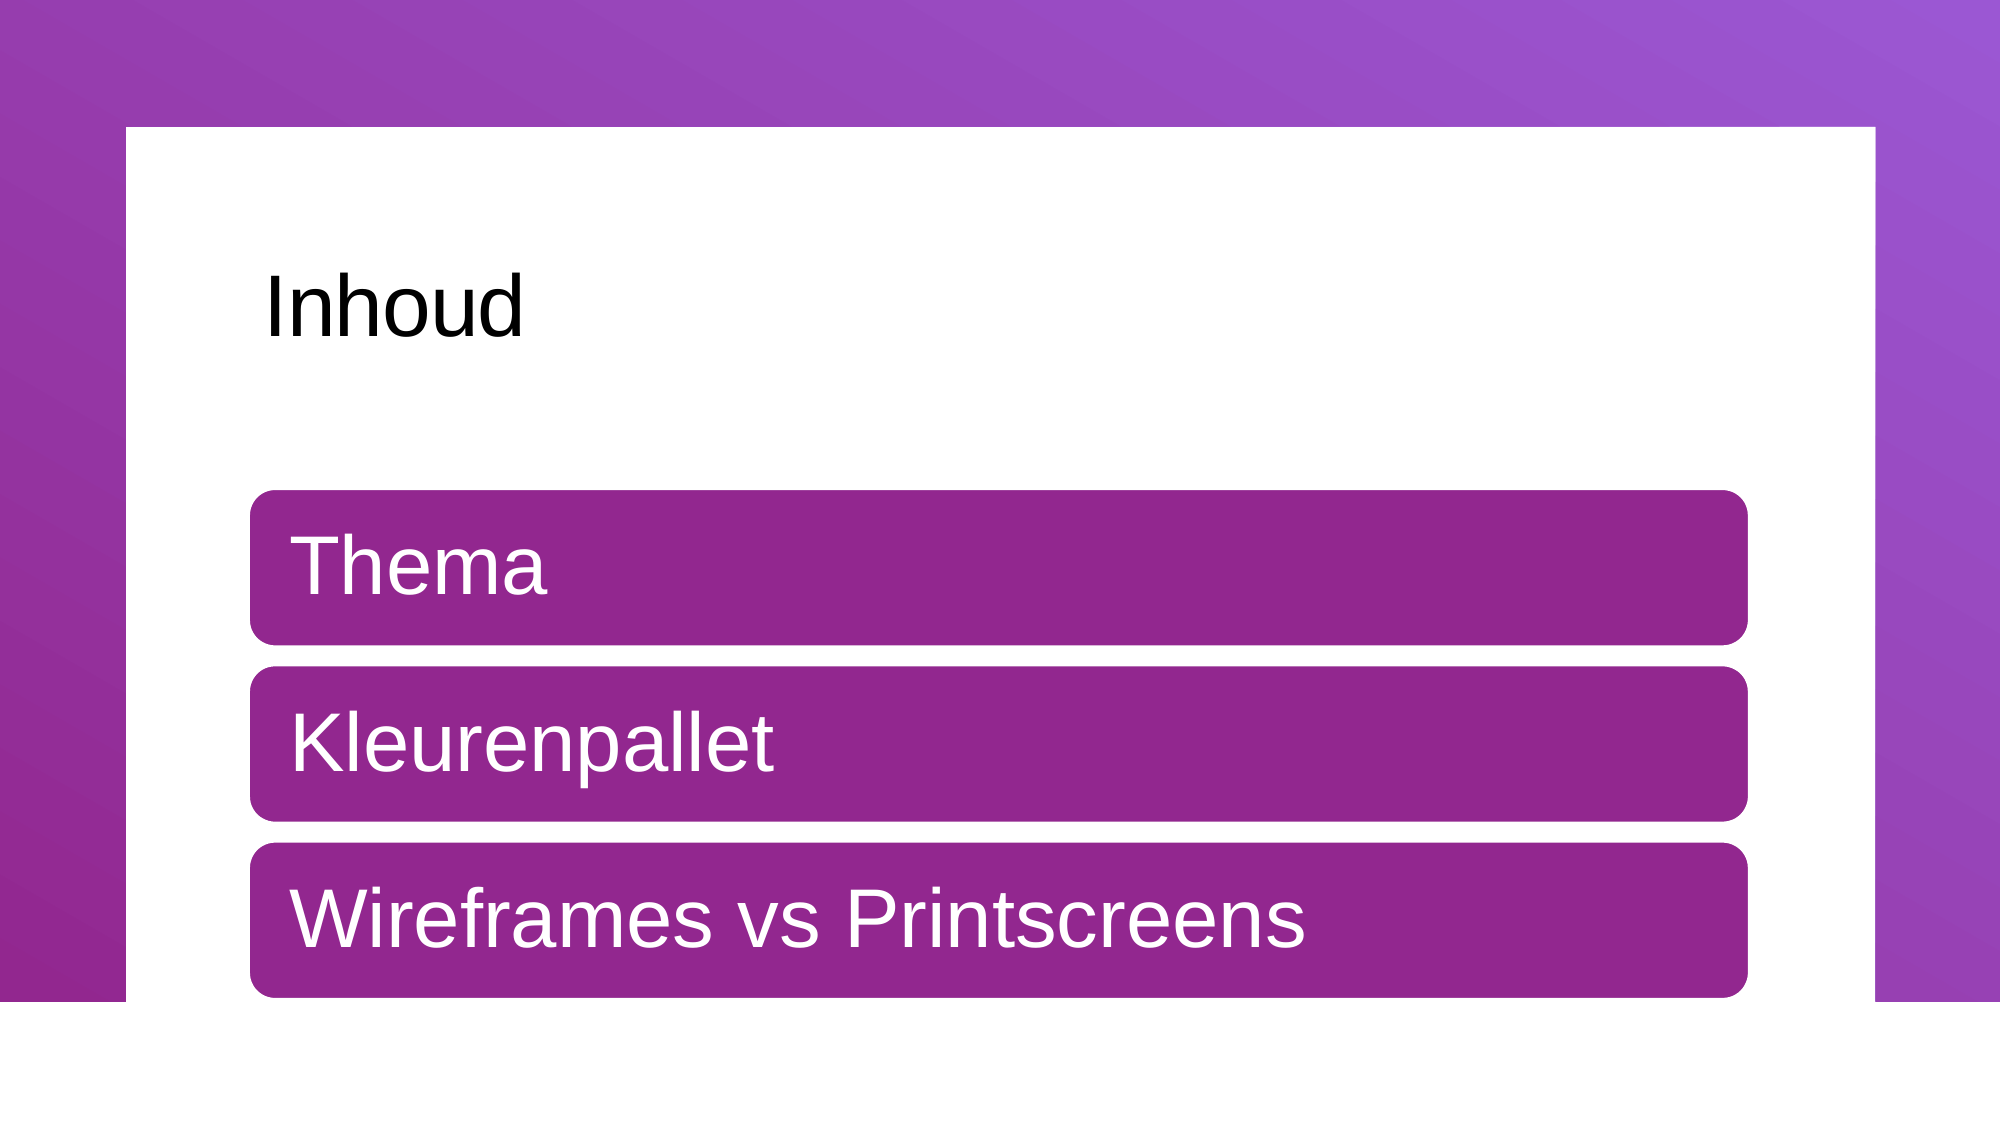

# Inhoud
Thema
Kleurenpallet
Wireframes vs Printscreens